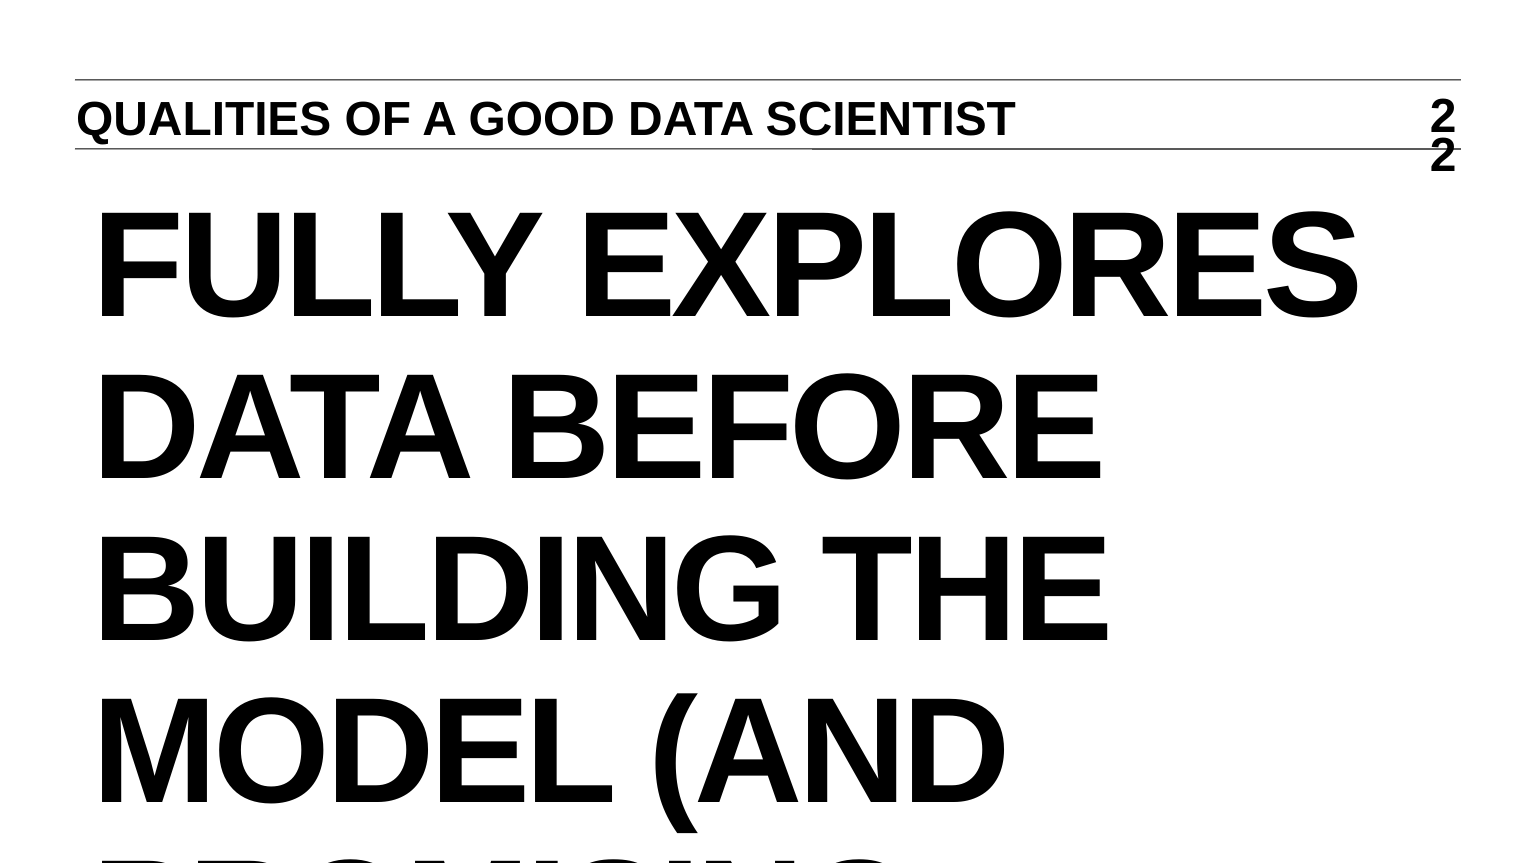

Qualities of a good data scientist
22
# Fully explores data before building the model (AND PROMISING RESULTS)